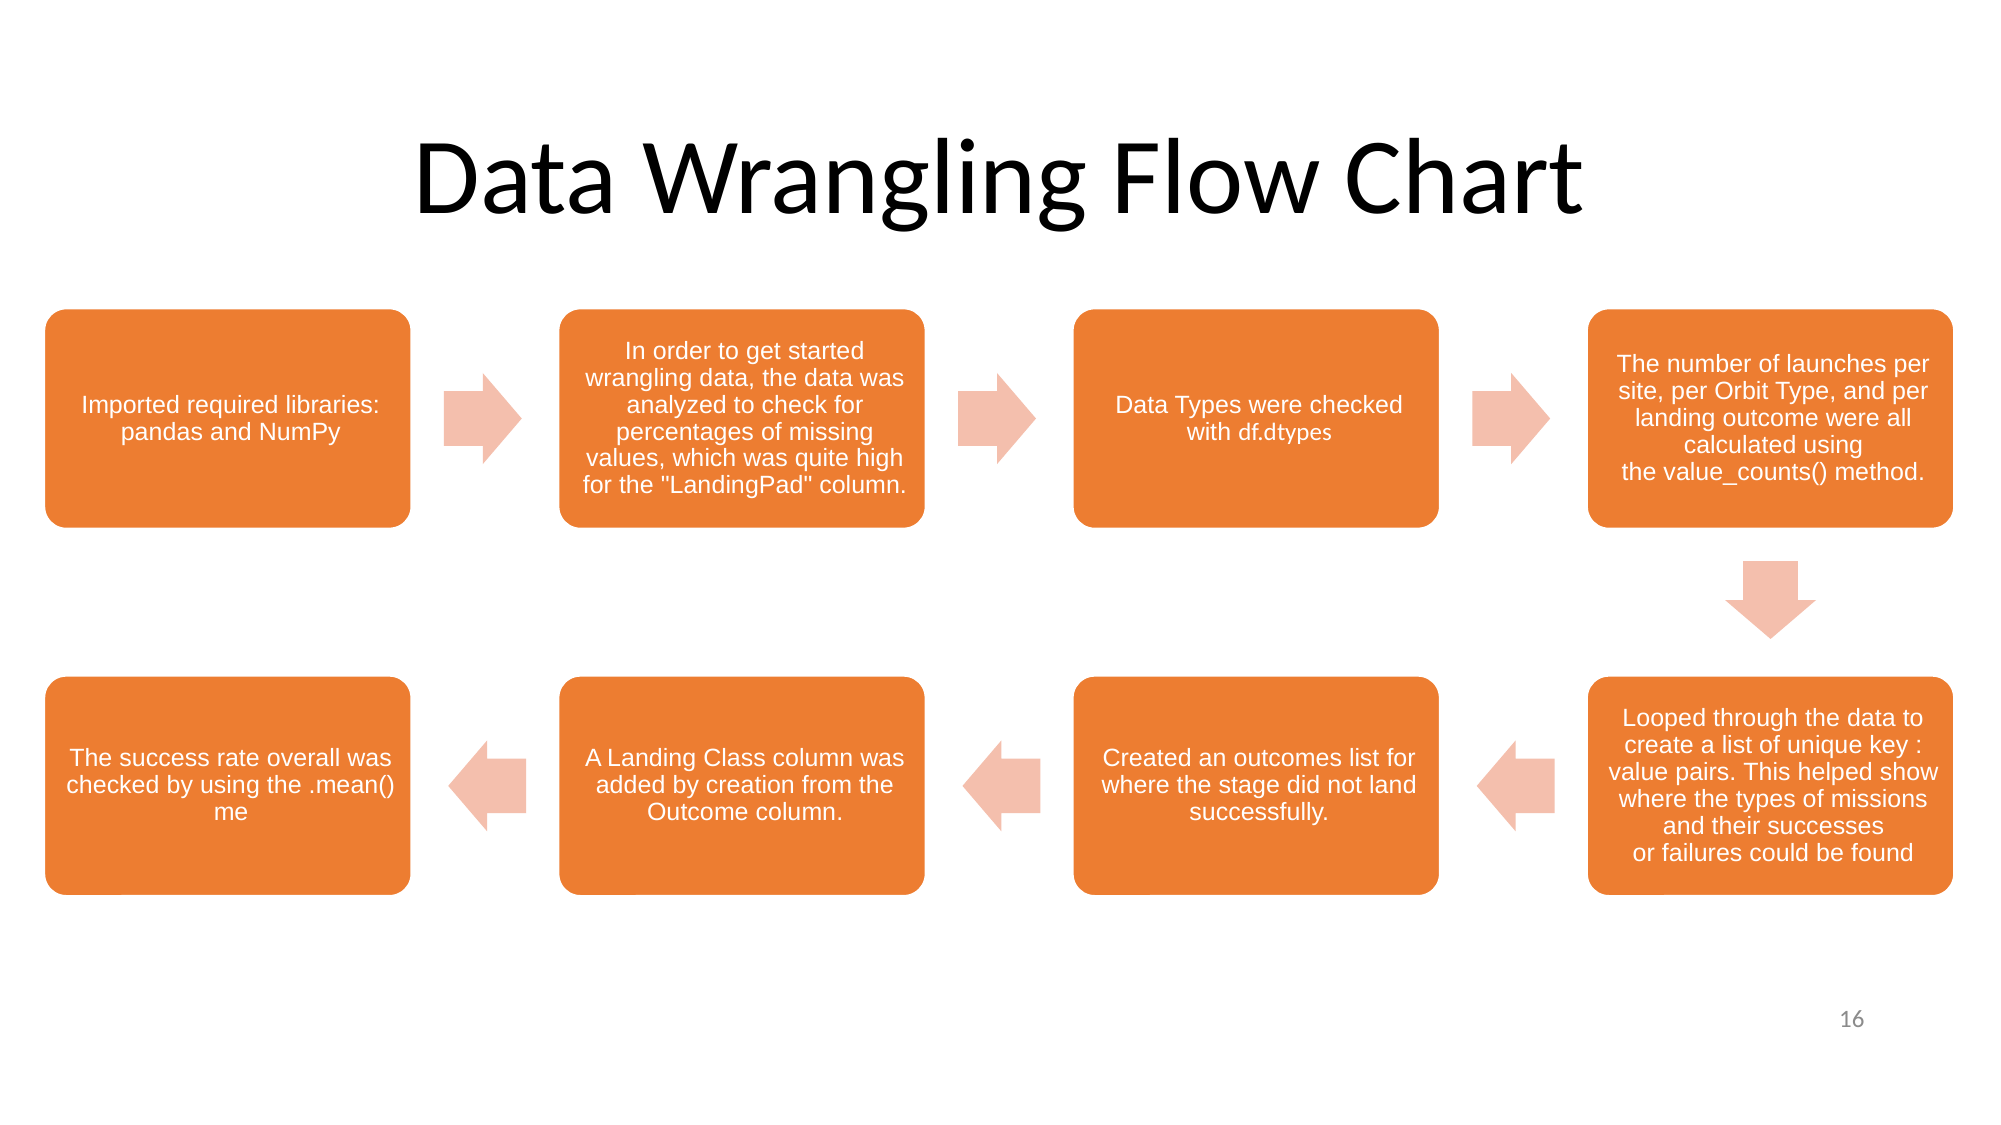

Data Wrangling Flow Chart
Imported required libraries: pandas and NumPy

In order to get started wrangling data, the data was analyzed to check for percentages of missing values, which was quite high for the "LandingPad" column.

Data Types were checked with df.dtypes

The number of launches per site, per Orbit Type, and per landing outcome were all calculated using the value_counts() method.

Looped through the data to create a list of unique key : value pairs. This helped show where the types of missions and their successes or failures could be found

Created an outcomes list for where the stage did not land successfully.

A Landing Class column was added by creation from the Outcome column.

The success rate overall was checked by using the .mean() me
16